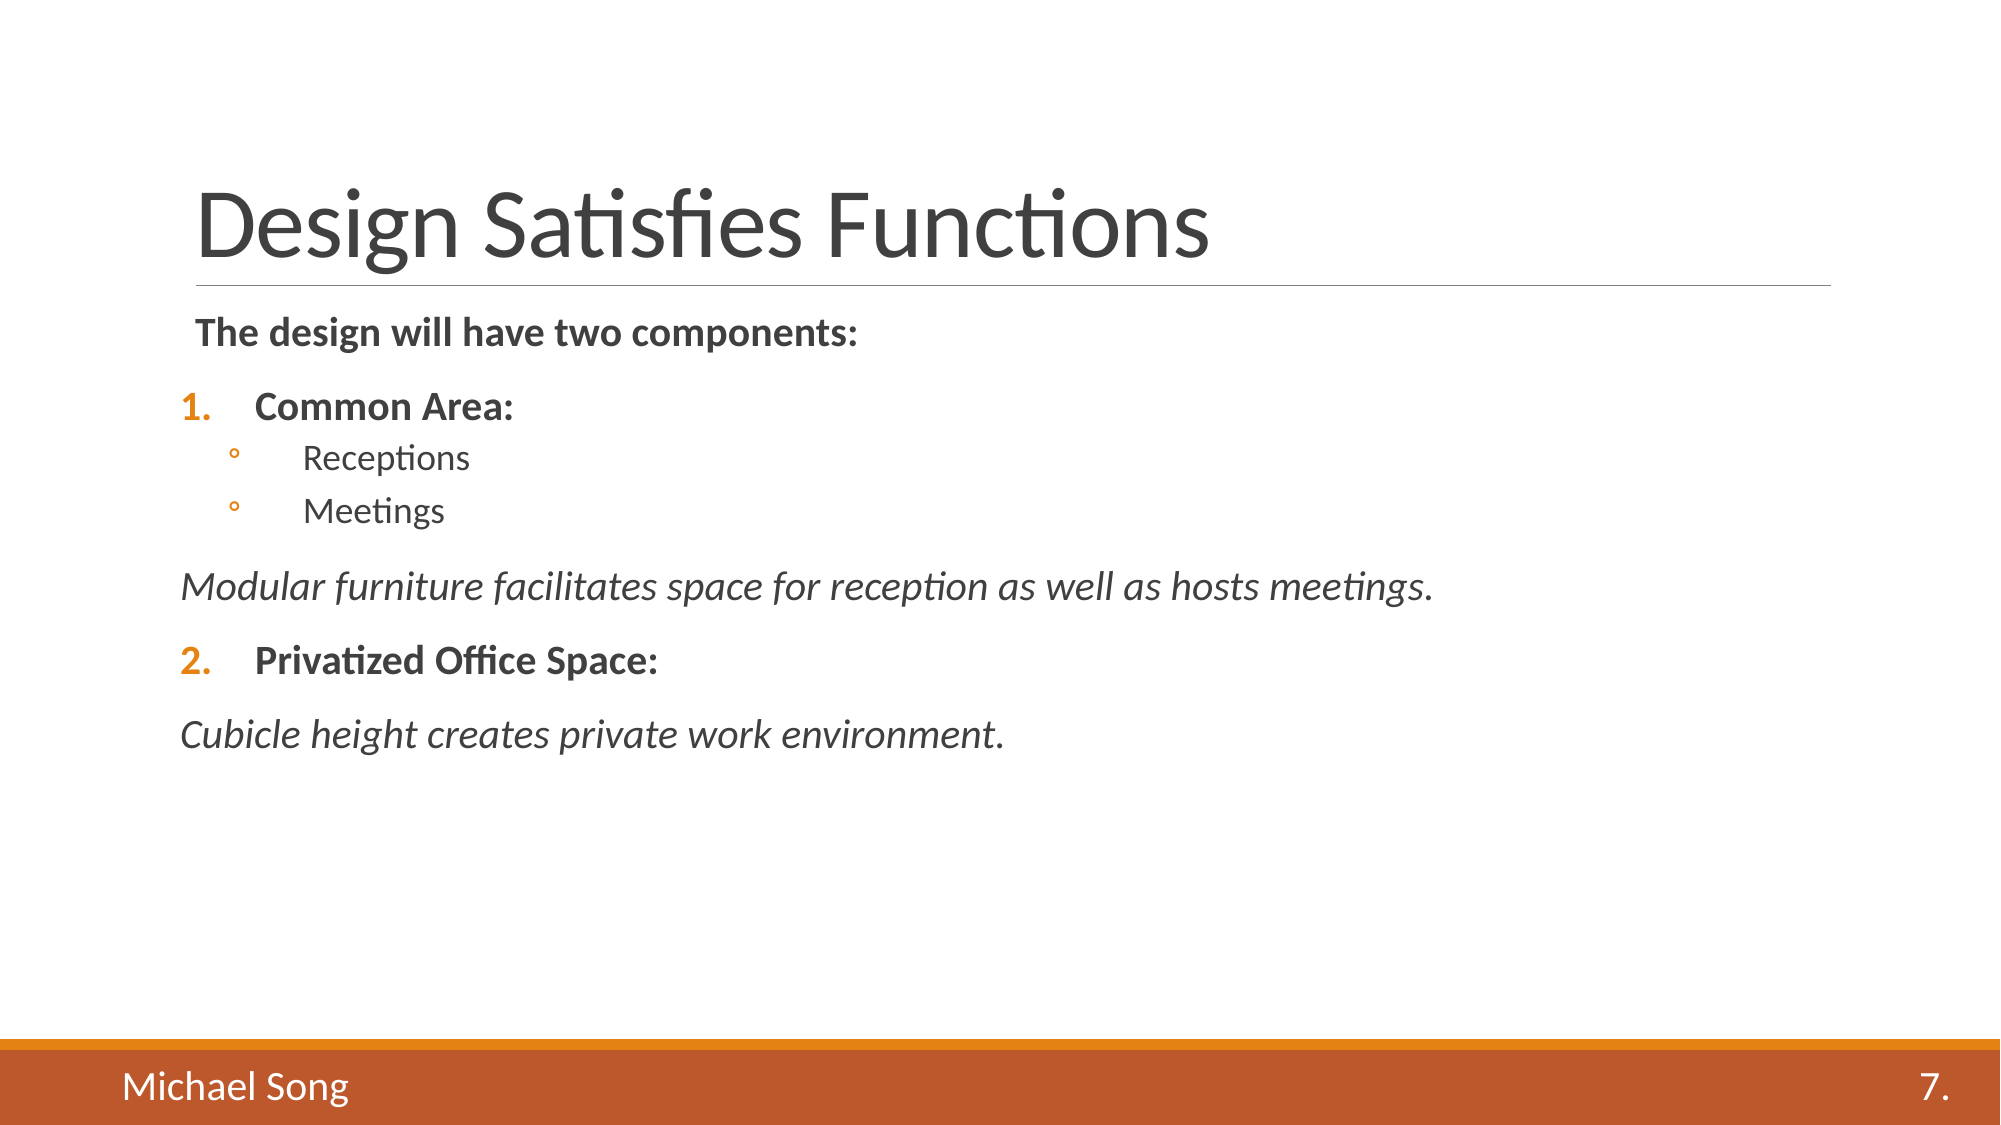

# Design Satisfies Functions
The design will have two components:
Common Area:
Receptions
Meetings
Modular furniture facilitates space for reception as well as hosts meetings.
Privatized Office Space:
Cubicle height creates private work environment.

Michael Song
7.